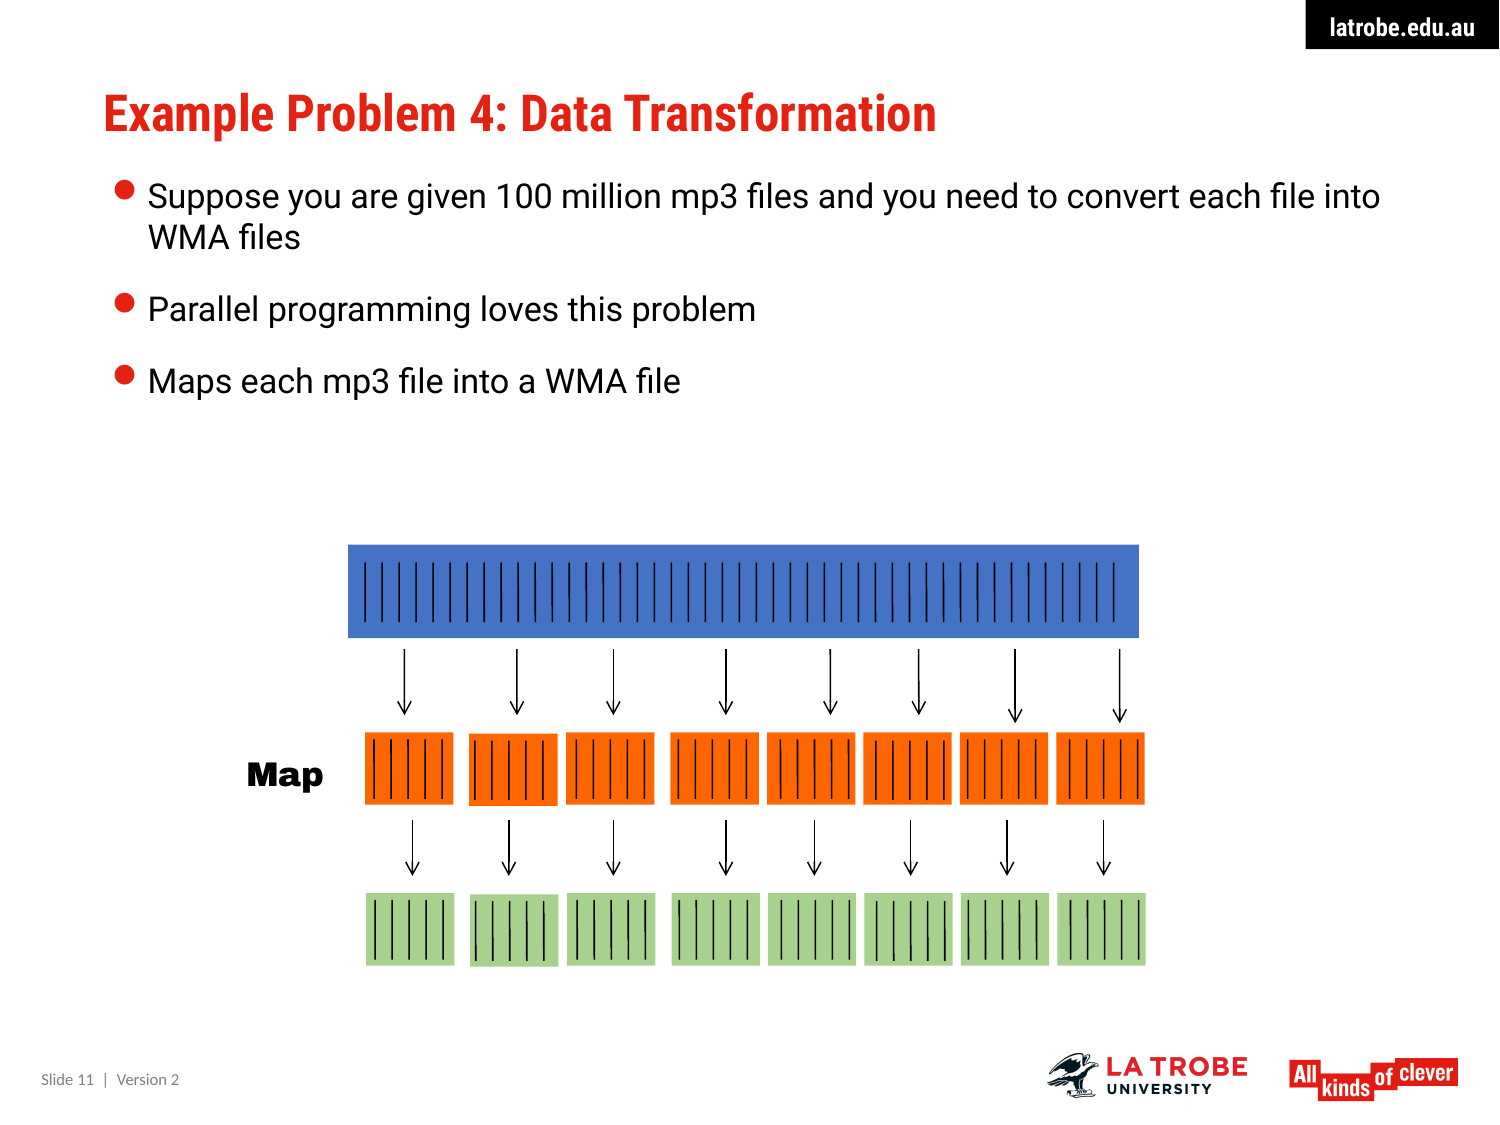

# Example Problem 4: Data Transformation
Suppose you are given 100 million mp3 files and you need to convert each file into WMA files
Parallel programming loves this problem
Maps each mp3 file into a WMA file

Map